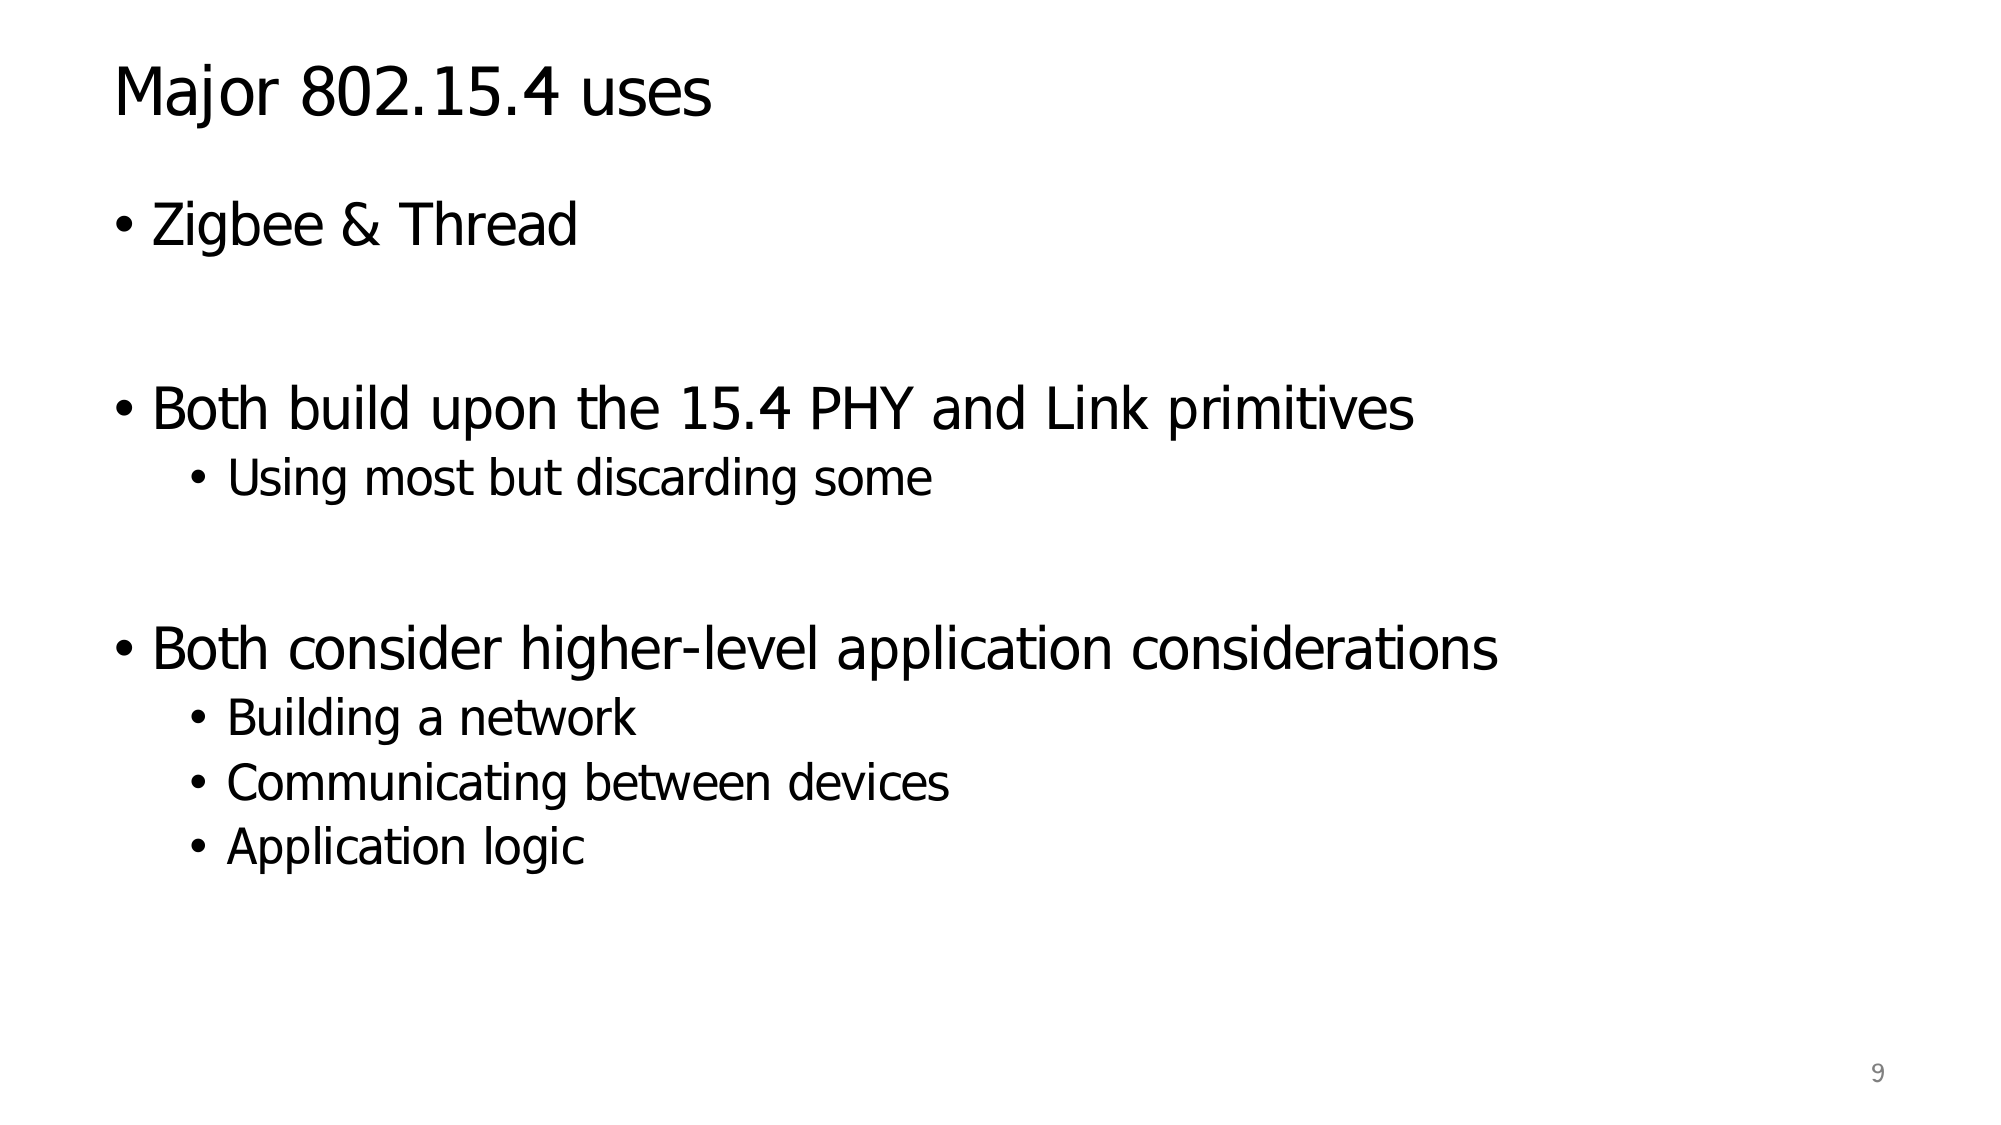

# Major 802.15.4 uses
Zigbee & Thread

Both build upon the 15.4 PHY and Link primitives
Using most but discarding some

Both consider higher-level application considerations
Building a network
Communicating between devices
Application logic

9